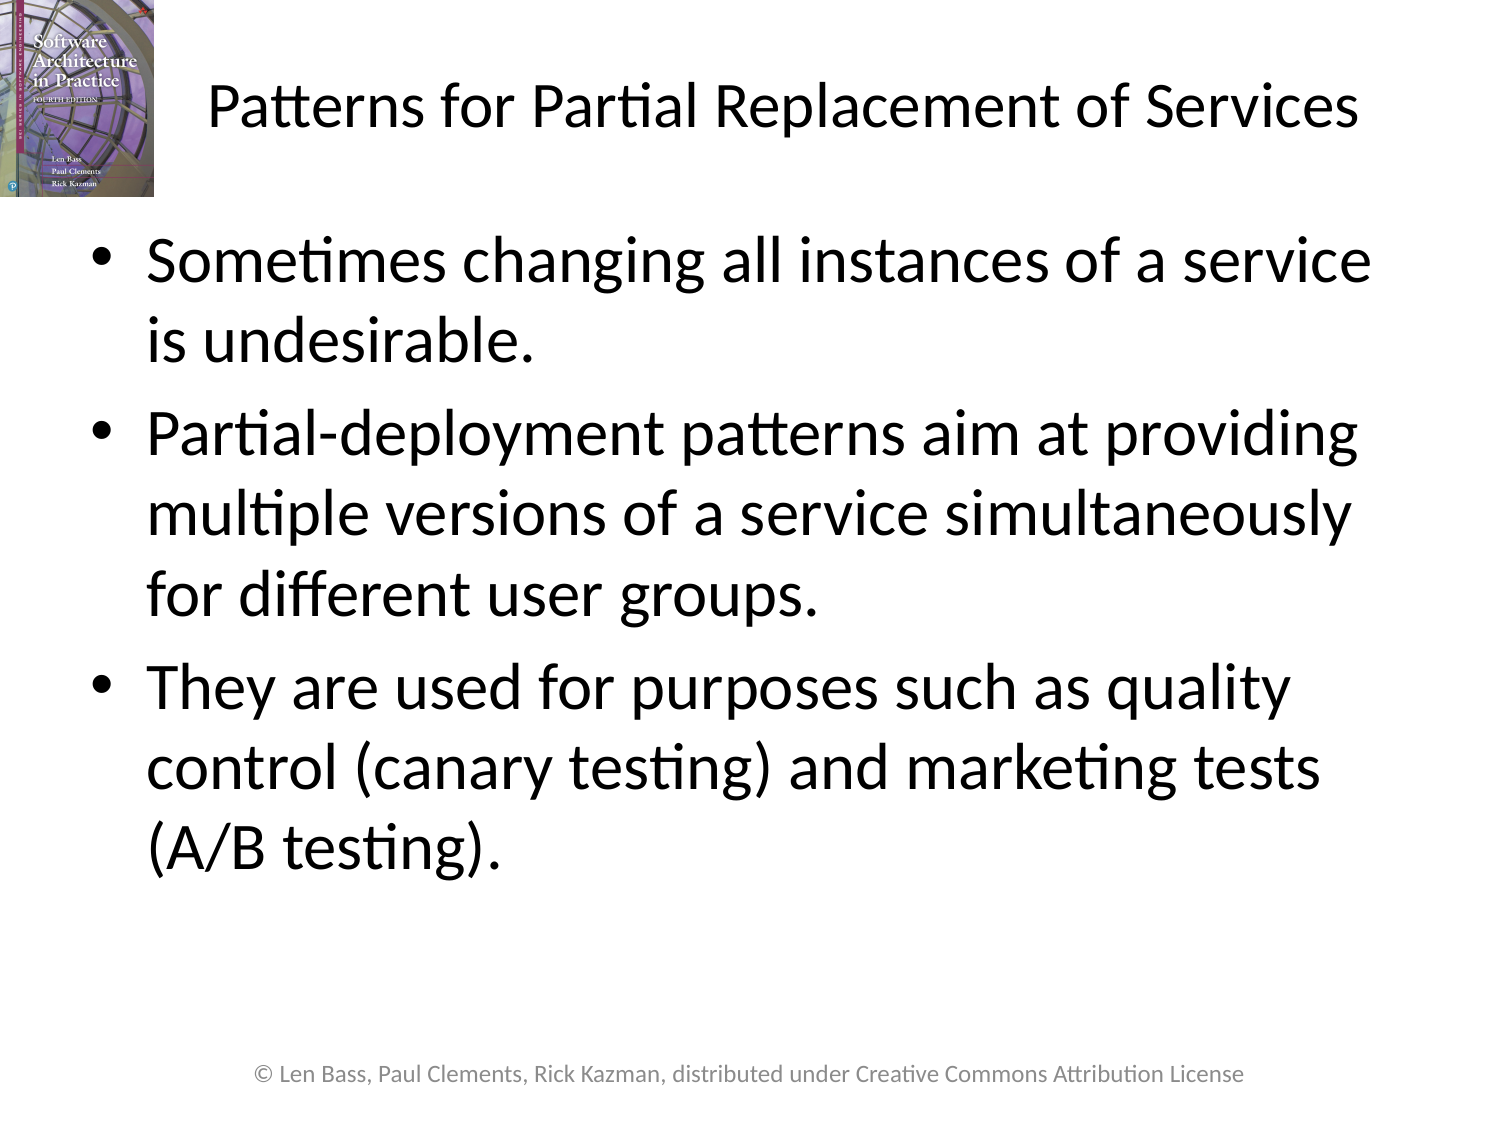

# Patterns for Partial Replacement of Services
Sometimes changing all instances of a service is undesirable.
Partial-deployment patterns aim at providing multiple versions of a service simultaneously for different user groups.
They are used for purposes such as quality control (canary testing) and marketing tests (A/B testing).
© Len Bass, Paul Clements, Rick Kazman, distributed under Creative Commons Attribution License